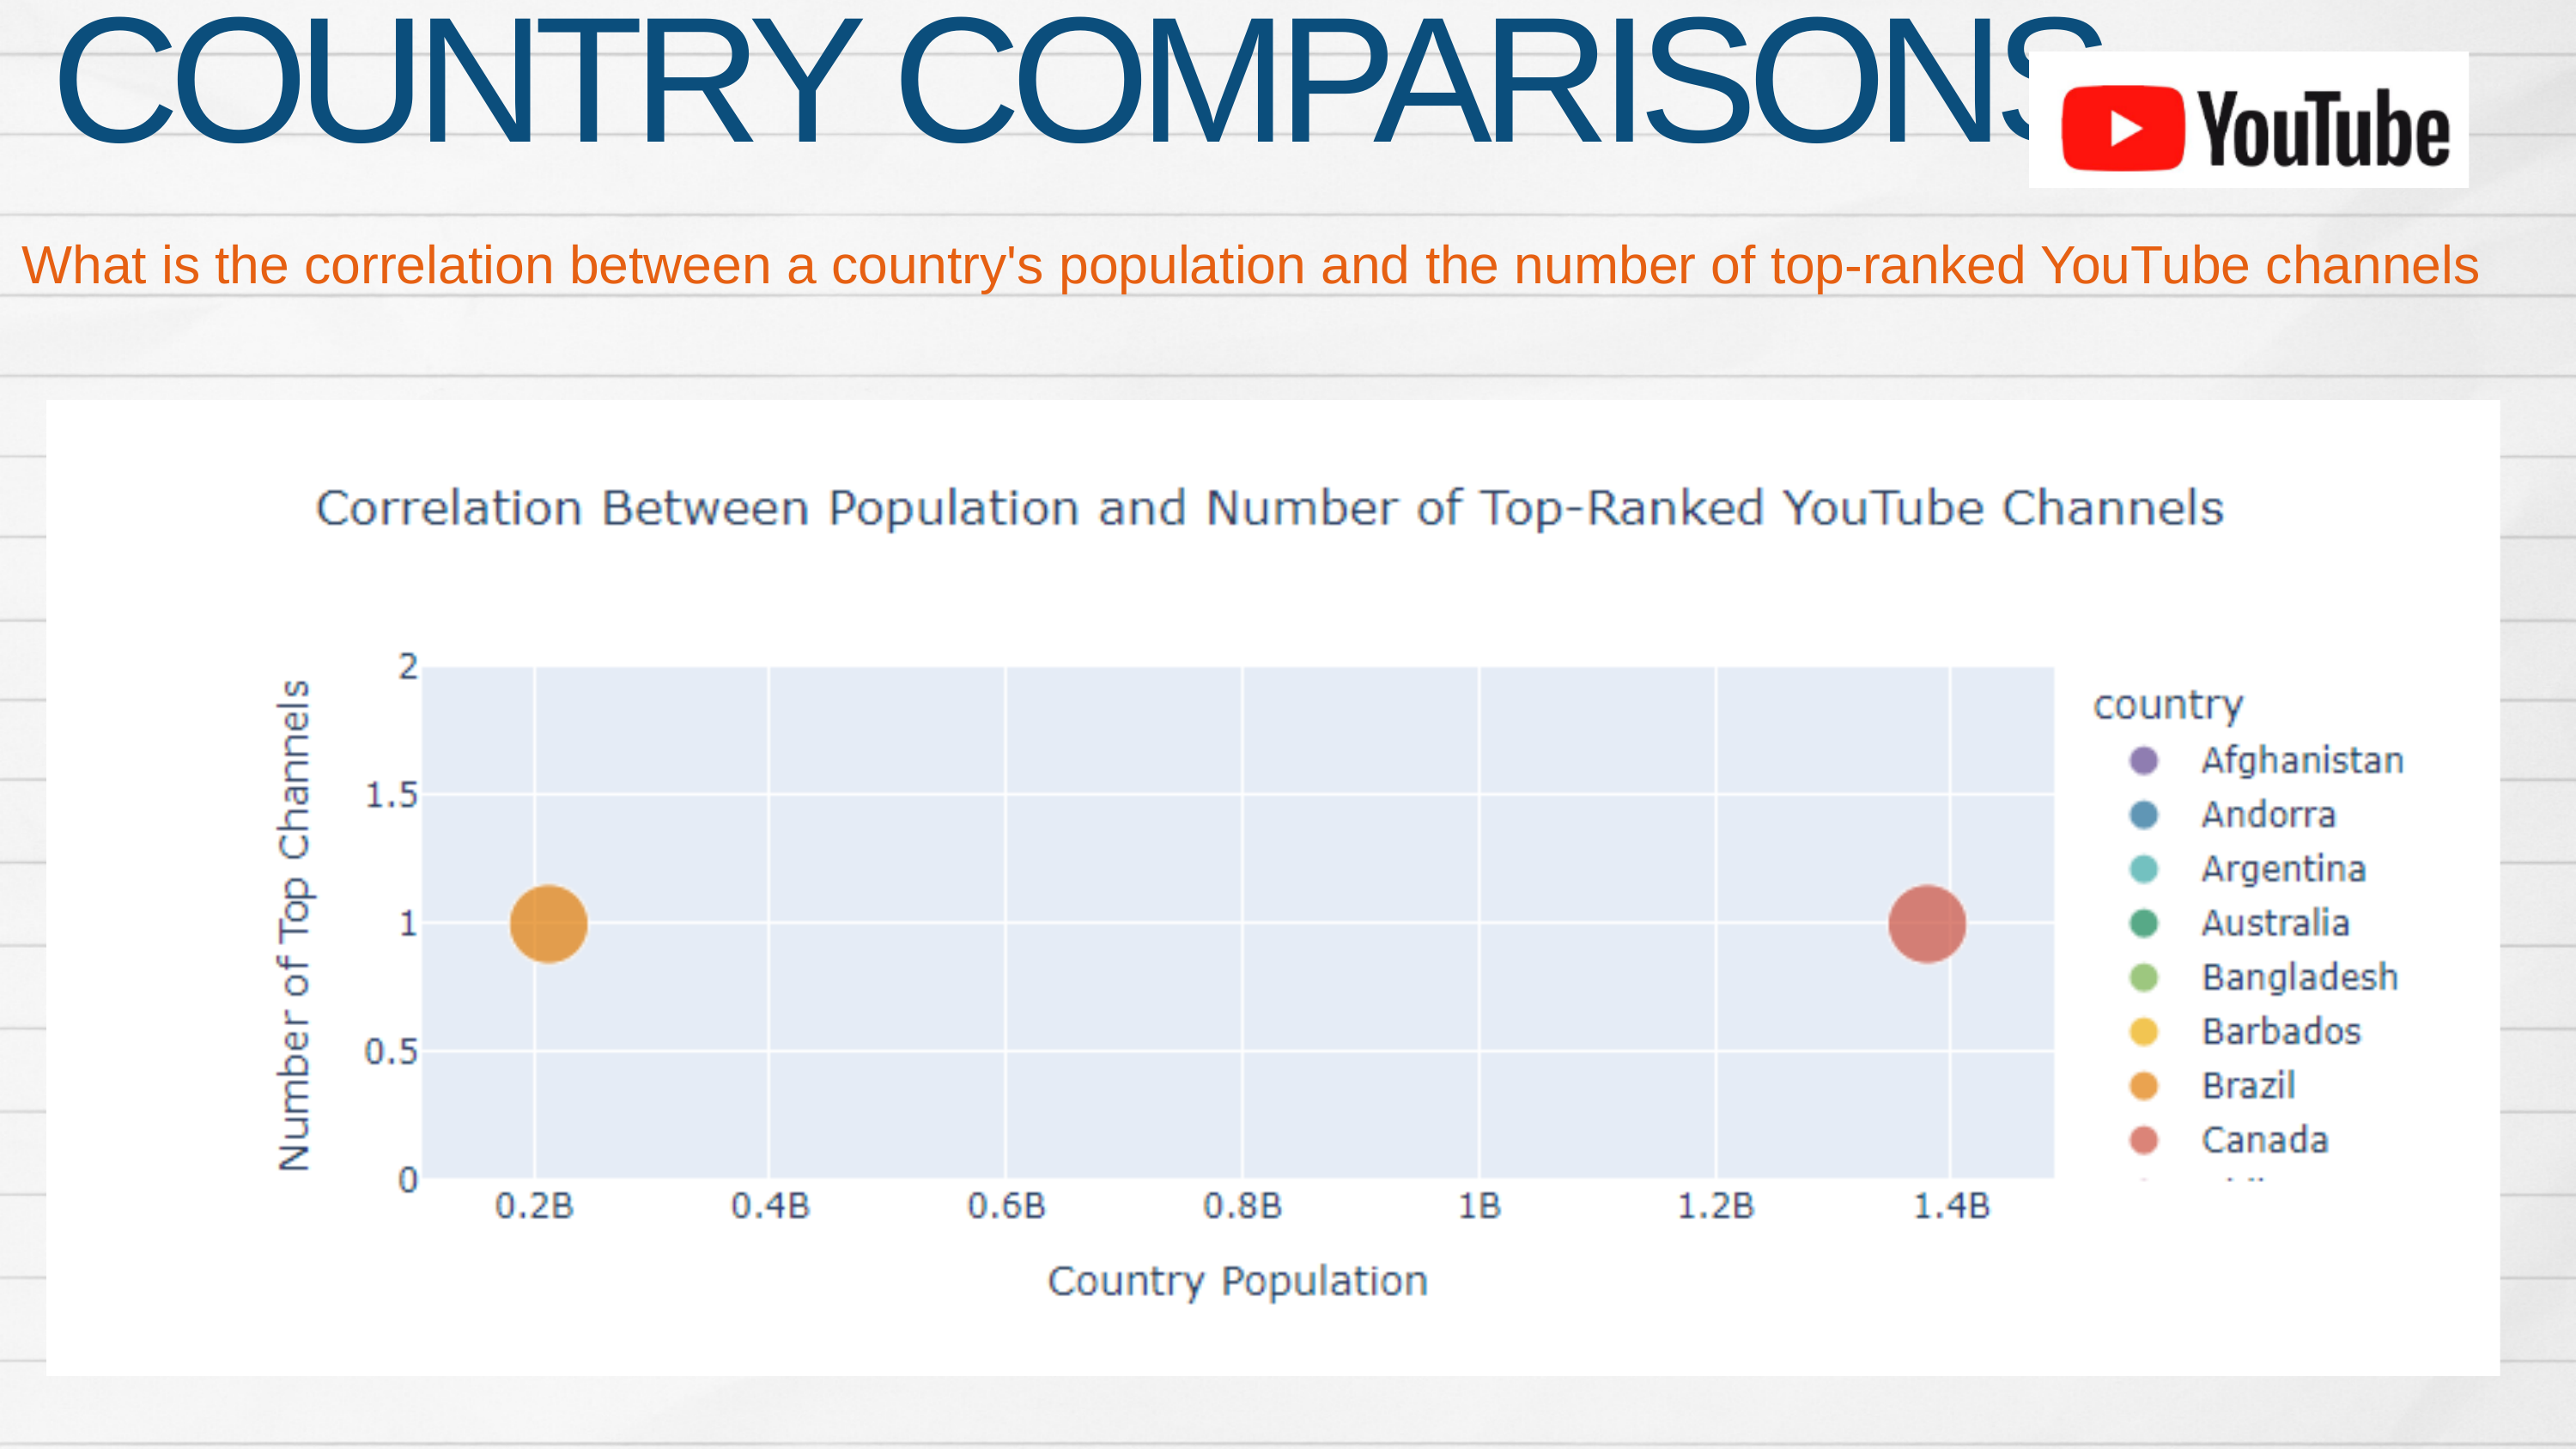

COUNTRY COMPARISONS

What is the correlation between a country's population and the number of top-ranked YouTube channels